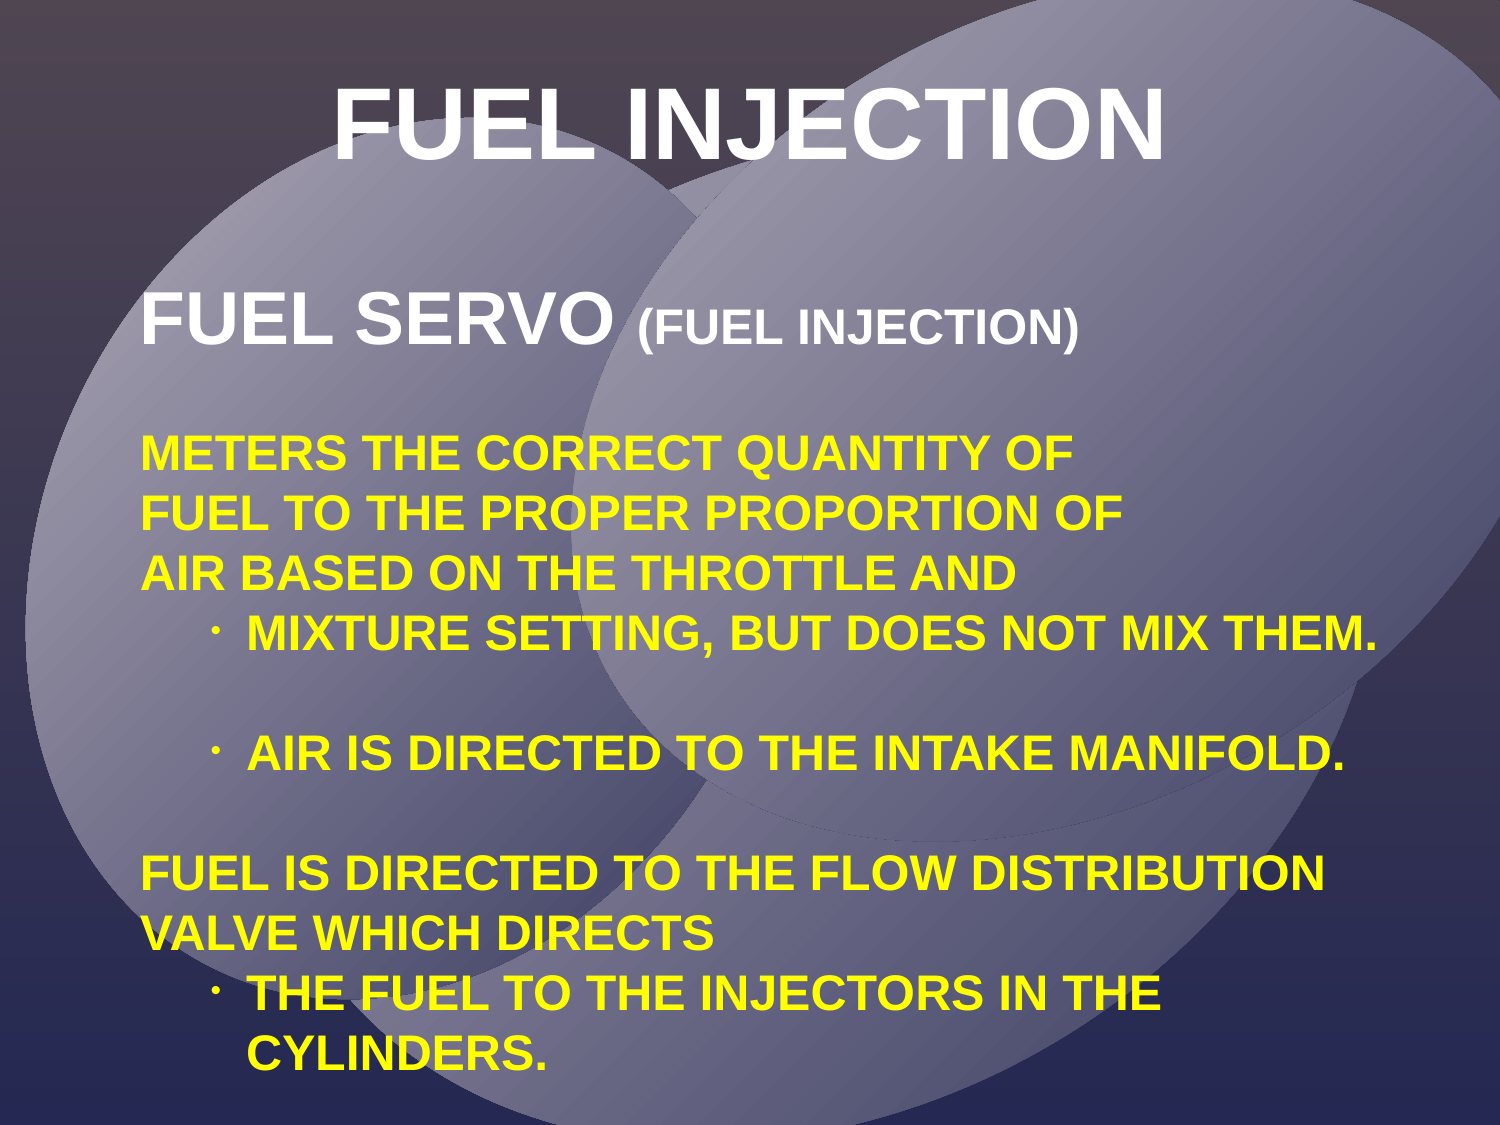

FUEL INJECTION
FUEL SERVO (FUEL INJECTION)

METERS THE CORRECT QUANTITY OF
FUEL TO THE PROPER PROPORTION OF
AIR BASED ON THE THROTTLE AND
MIXTURE SETTING, BUT DOES NOT MIX THEM.

AIR IS DIRECTED TO THE INTAKE MANIFOLD.

FUEL IS DIRECTED TO THE FLOW DISTRIBUTION VALVE WHICH DIRECTS
THE FUEL TO THE INJECTORS IN THE CYLINDERS.